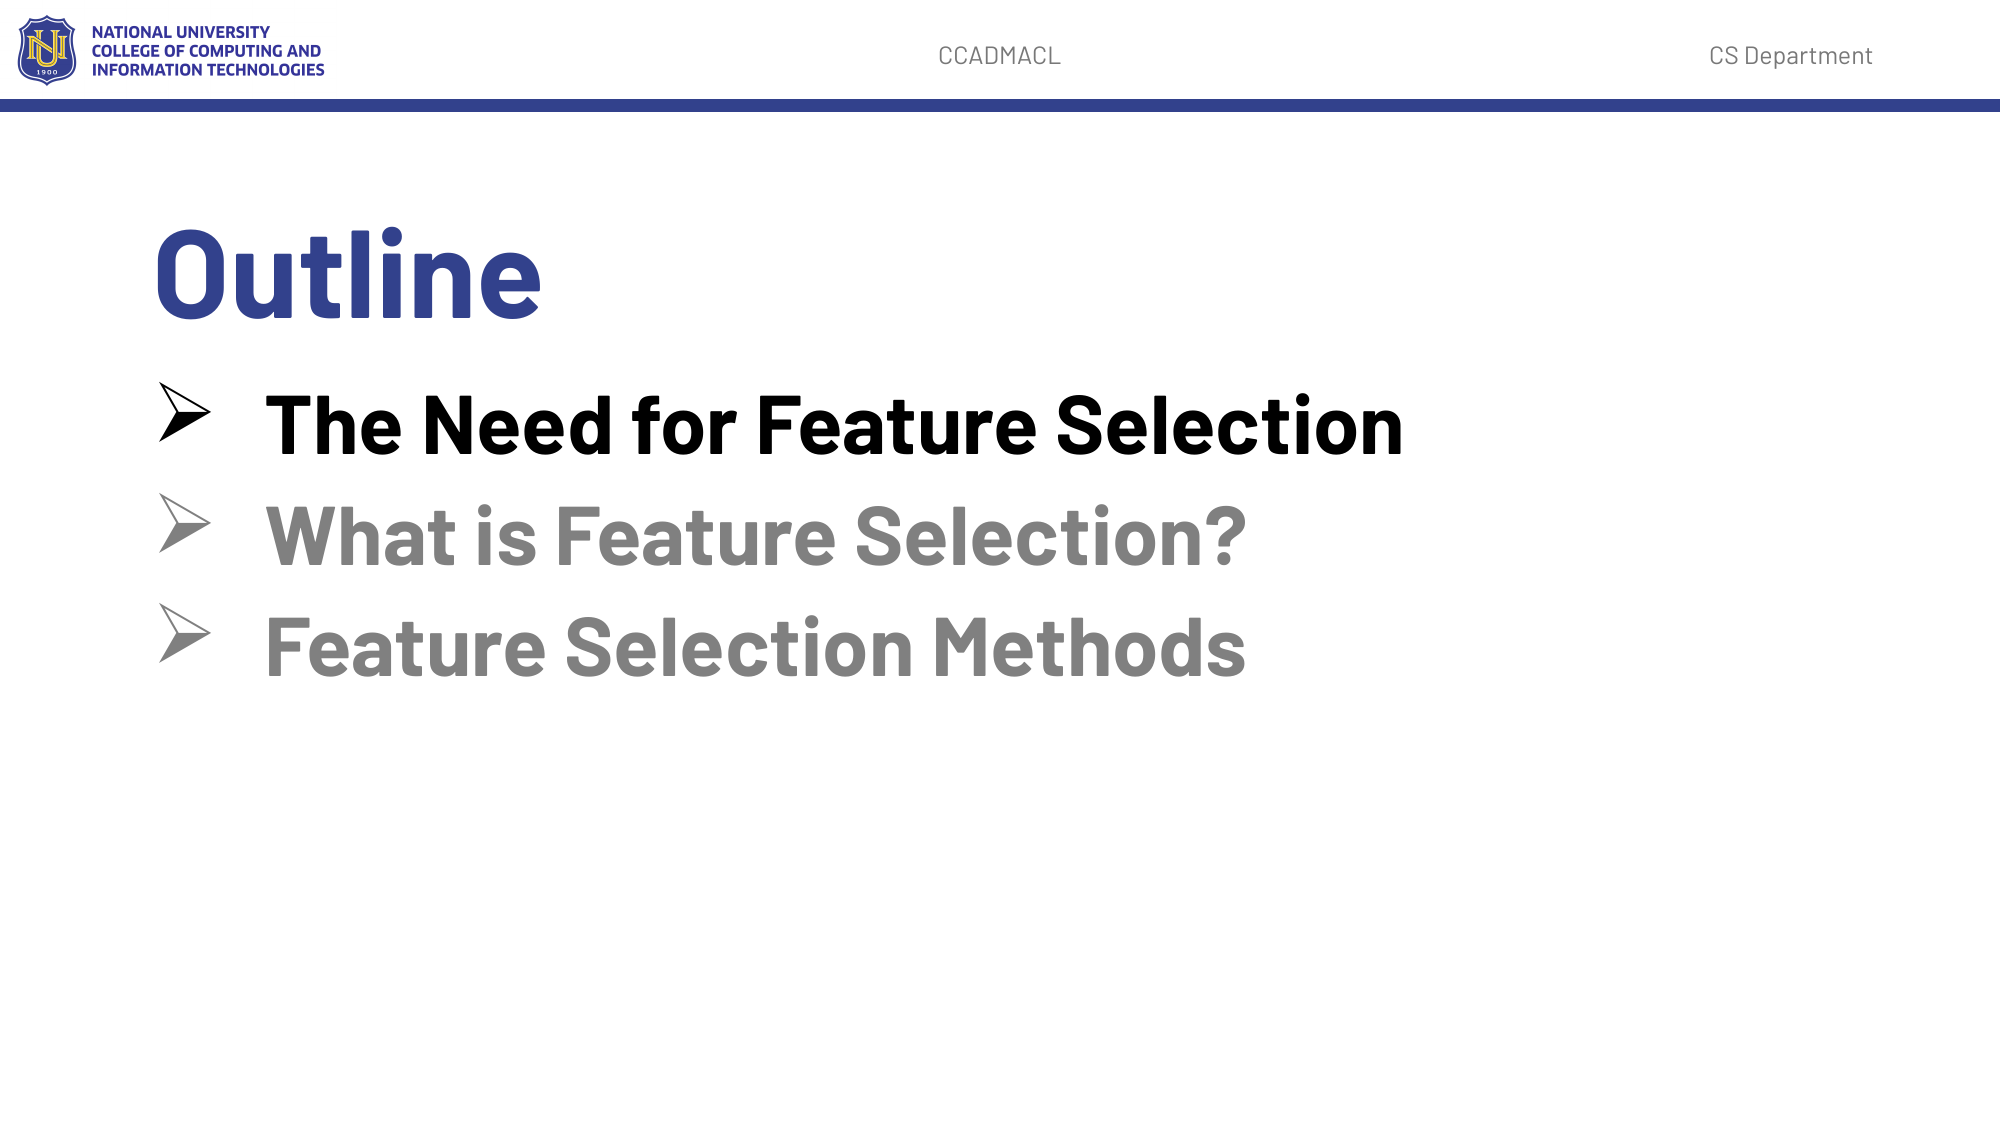

Outline
The Need for Feature Selection
What is Feature Selection?
Feature Selection Methods